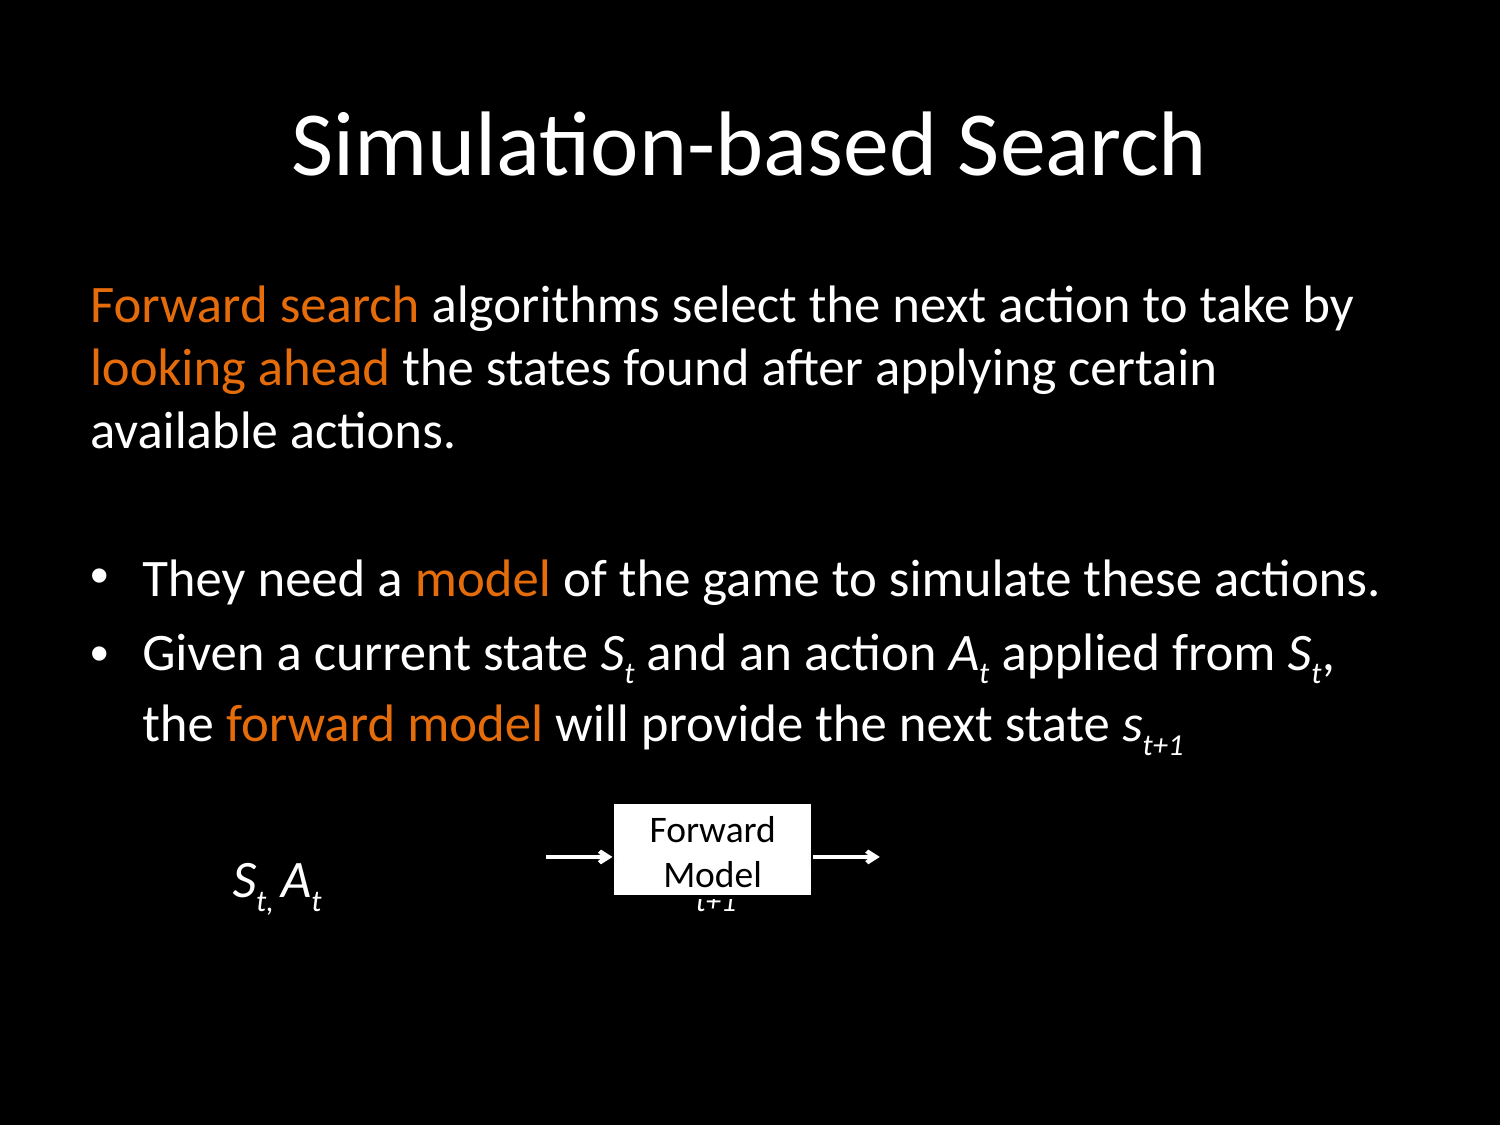

# Simulation-based Search
Forward search algorithms select the next action to take by looking ahead the states found after applying certain available actions.

They need a model of the game to simulate these actions.
Given a current state St and an action At applied from St, the forward model will provide the next state st+1

		  St, At 	 		         St+1

Forward
Model